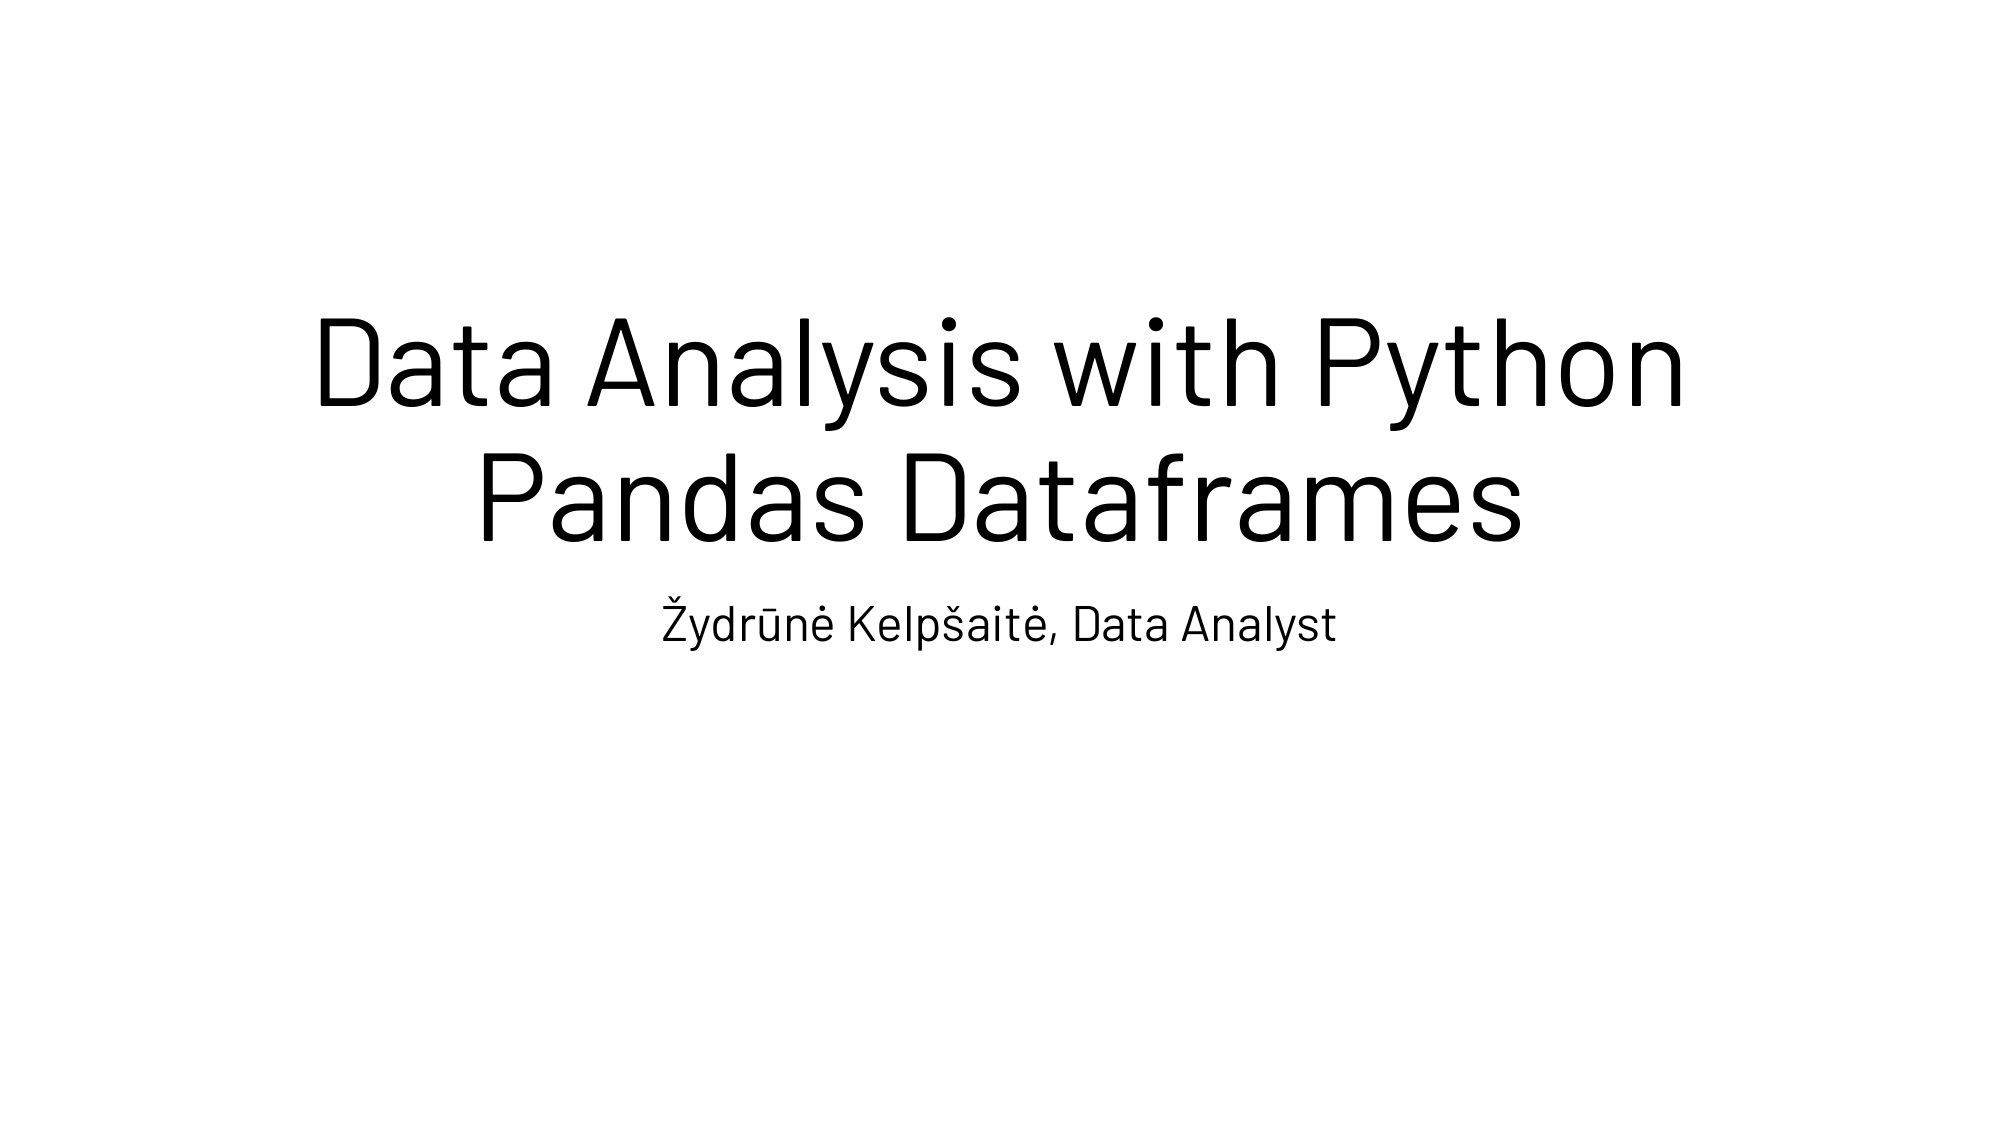

# Data Analysis with Python Pandas Dataframes
Žydrūnė Kelpšaitė, Data Analyst